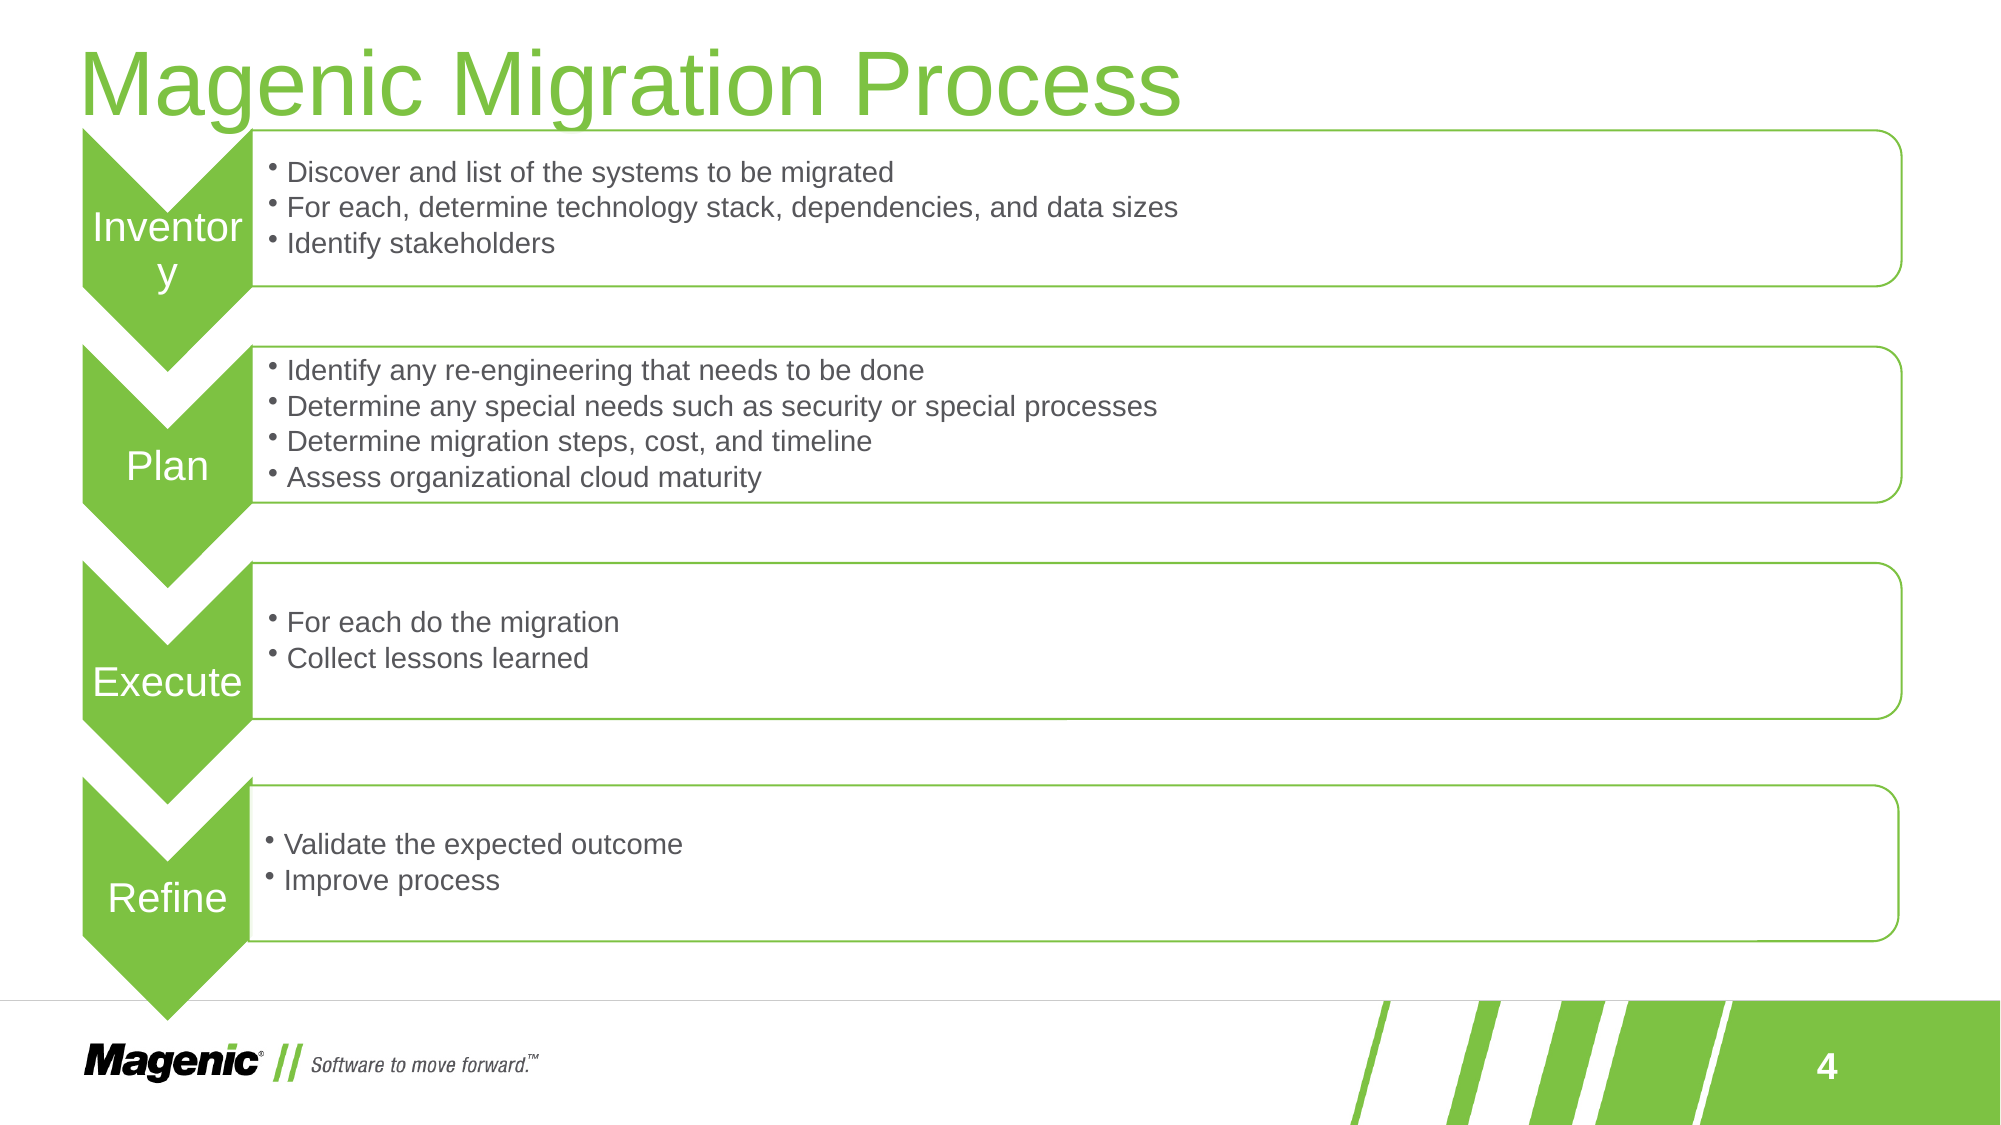

# Magenic Migration Process
Inventory
Discover and list of the systems to be migrated
For each, determine technology stack, dependencies, and data sizes
Identify stakeholders
Plan
Identify any re-engineering that needs to be done
Determine any special needs such as security or special processes
Determine migration steps, cost, and timeline
Assess organizational cloud maturity
Execute
For each do the migration
Collect lessons learned
Refine
Validate the expected outcome
Improve process